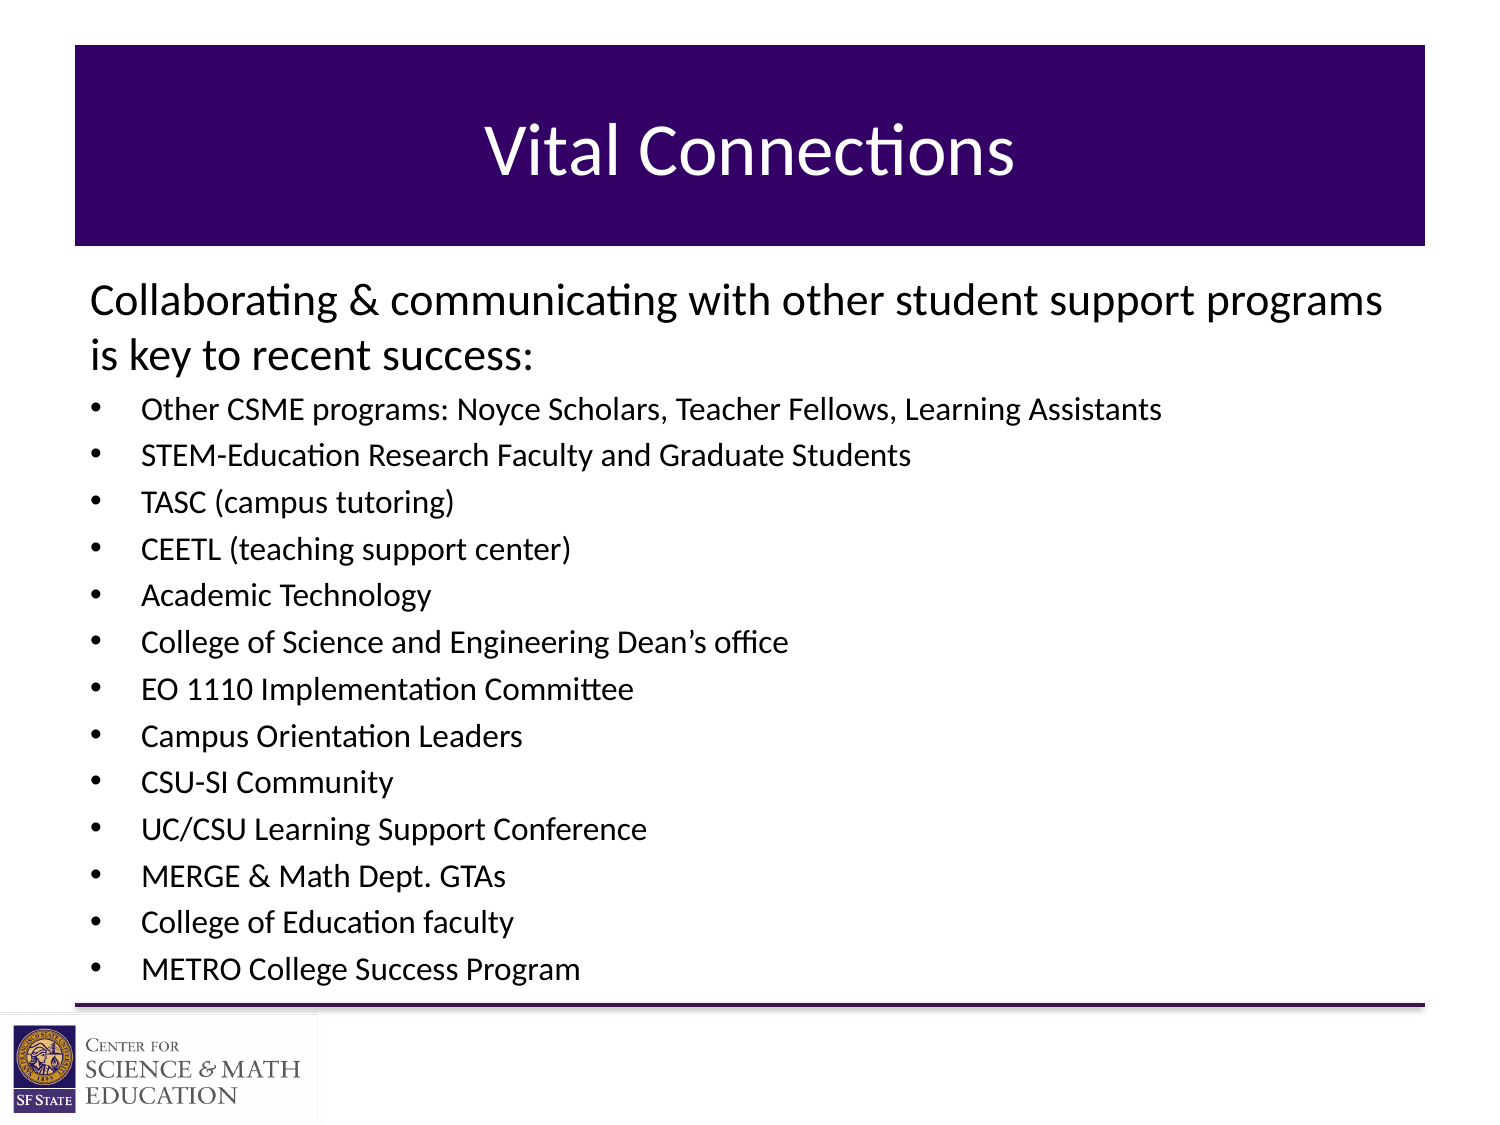

# Vital Connections
Collaborating & communicating with other student support programs is key to recent success:
Other CSME programs: Noyce Scholars, Teacher Fellows, Learning Assistants
STEM-Education Research Faculty and Graduate Students
TASC (campus tutoring)
CEETL (teaching support center)
Academic Technology
College of Science and Engineering Dean’s office
EO 1110 Implementation Committee
Campus Orientation Leaders
CSU-SI Community
UC/CSU Learning Support Conference
MERGE & Math Dept. GTAs
College of Education faculty
METRO College Success Program